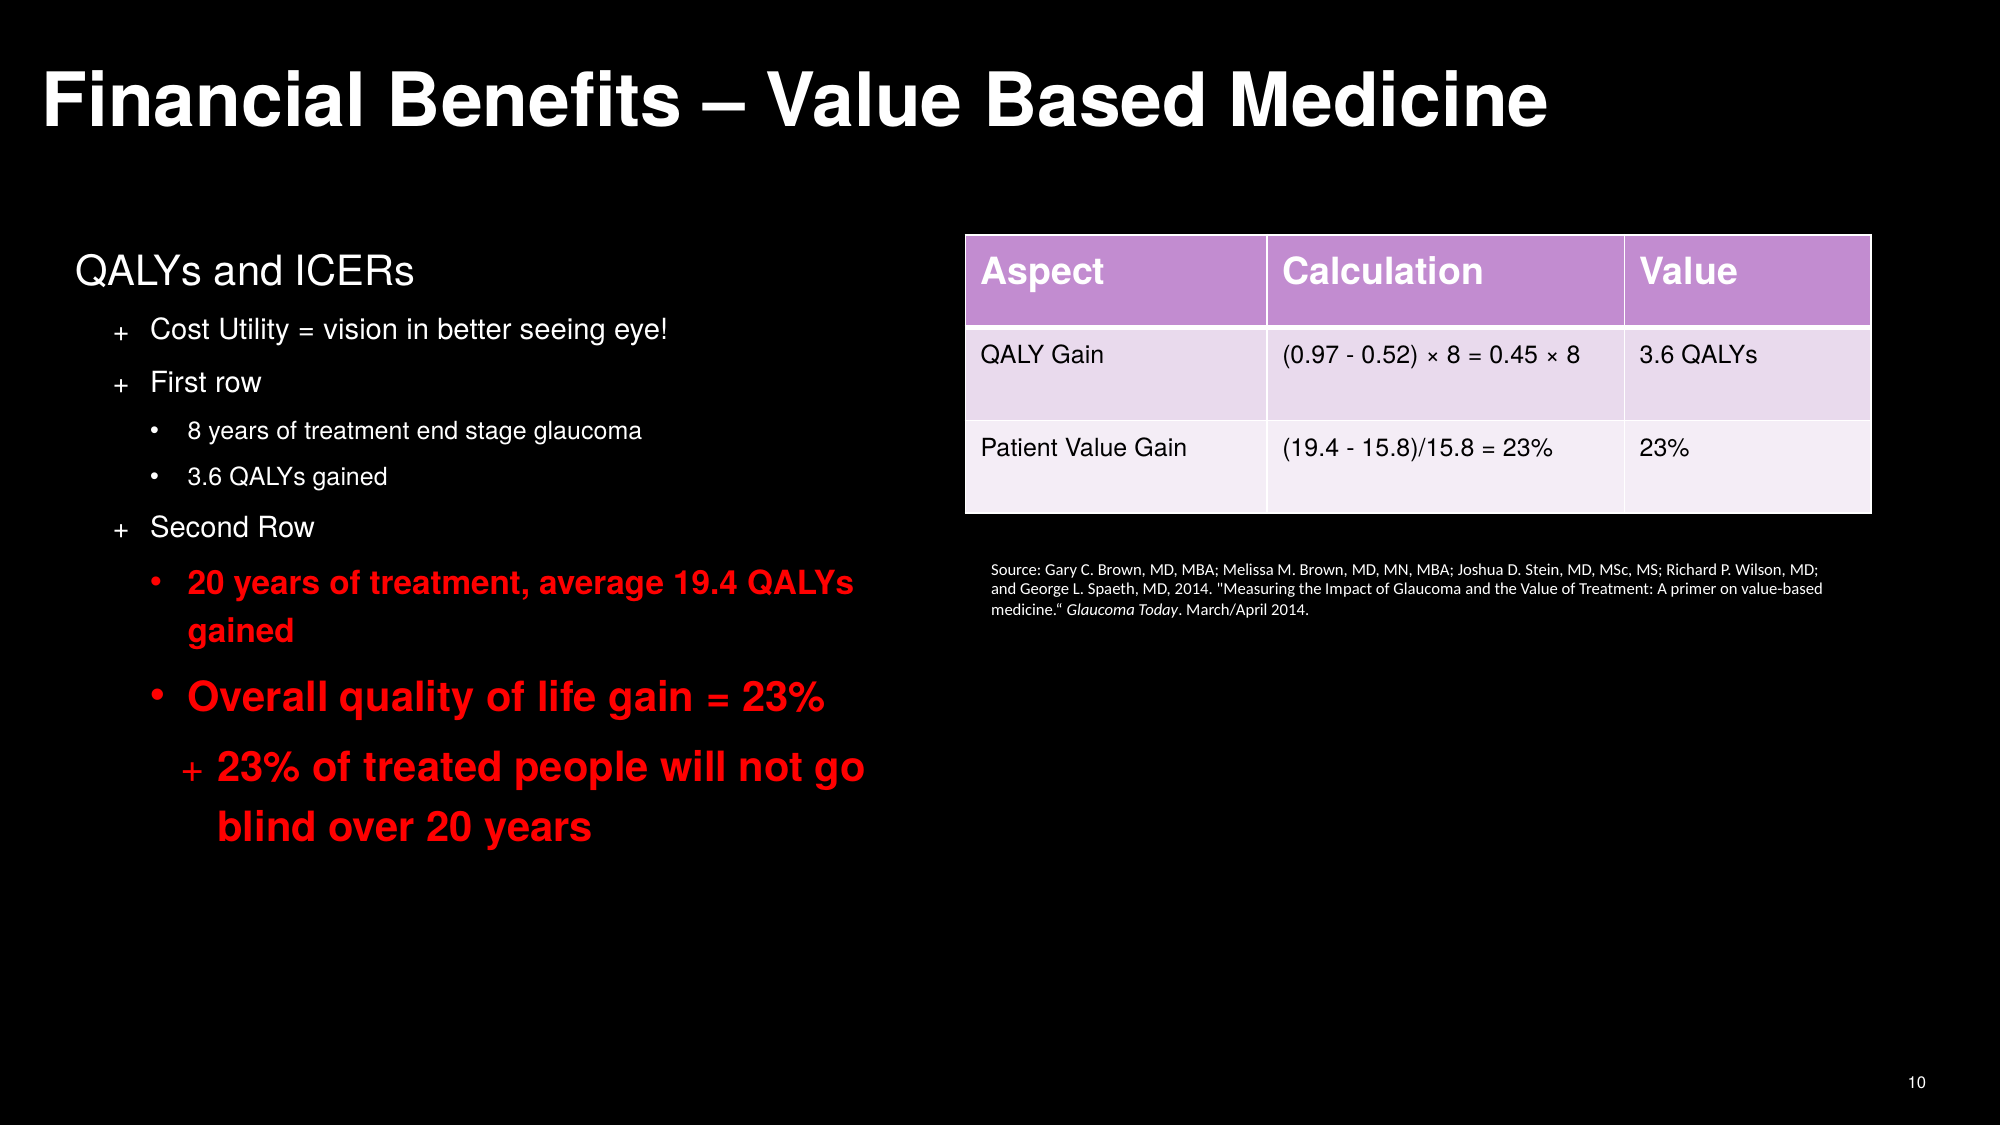

# Financial Benefits – Value Based Medicine
QALYs and ICERs
Cost Utility = vision in better seeing eye!
First row
8 years of treatment end stage glaucoma
3.6 QALYs gained
Second Row
20 years of treatment, average 19.4 QALYs gained
Overall quality of life gain = 23%
23% of treated people will not go blind over 20 years

| Aspect | Calculation | Value |
| --- | --- | --- |
| QALY Gain | (0.97 - 0.52) × 8 = 0.45 × 8 | 3.6 QALYs |
| Patient Value Gain | (19.4 - 15.8)/15.8 = 23% | 23% |
Source: Gary C. Brown, MD, MBA; Melissa M. Brown, MD, MN, MBA; Joshua D. Stein, MD, MSc, MS; Richard P. Wilson, MD; and George L. Spaeth, MD, 2014. "Measuring the Impact of Glaucoma and the Value of Treatment: A primer on value-based medicine.“ Glaucoma Today. March/April 2014.

10